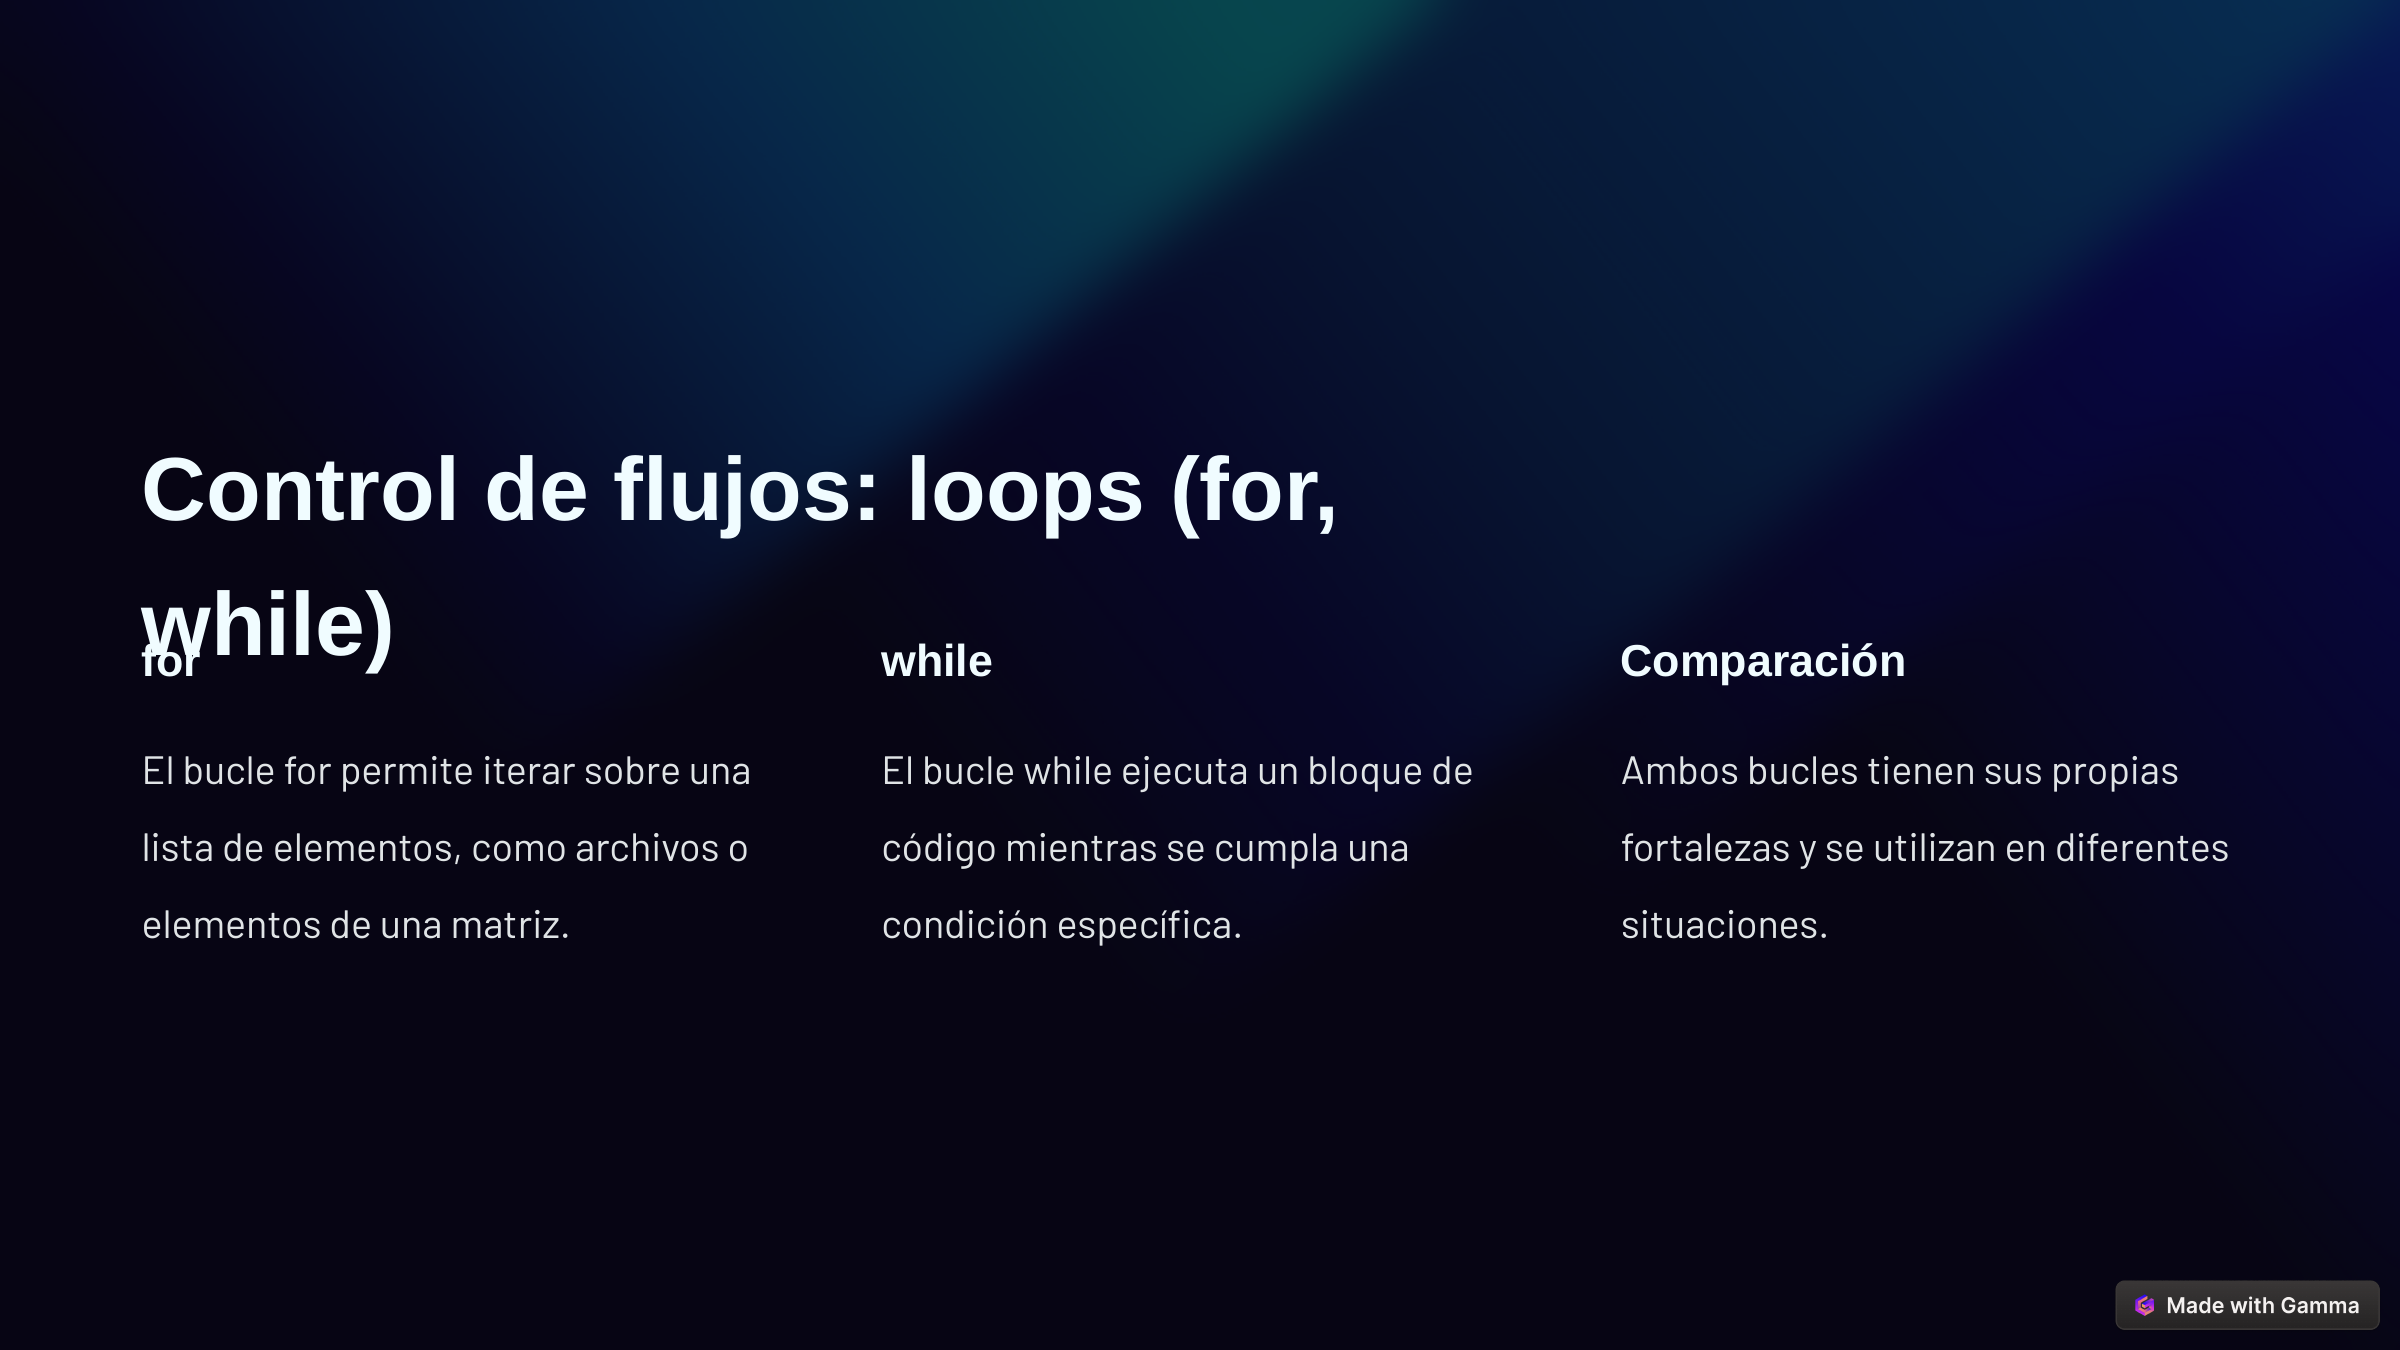

Control de flujos: loops (for, while)
for
while
Comparación
El bucle for permite iterar sobre una lista de elementos, como archivos o elementos de una matriz.
El bucle while ejecuta un bloque de código mientras se cumpla una condición específica.
Ambos bucles tienen sus propias fortalezas y se utilizan en diferentes situaciones.